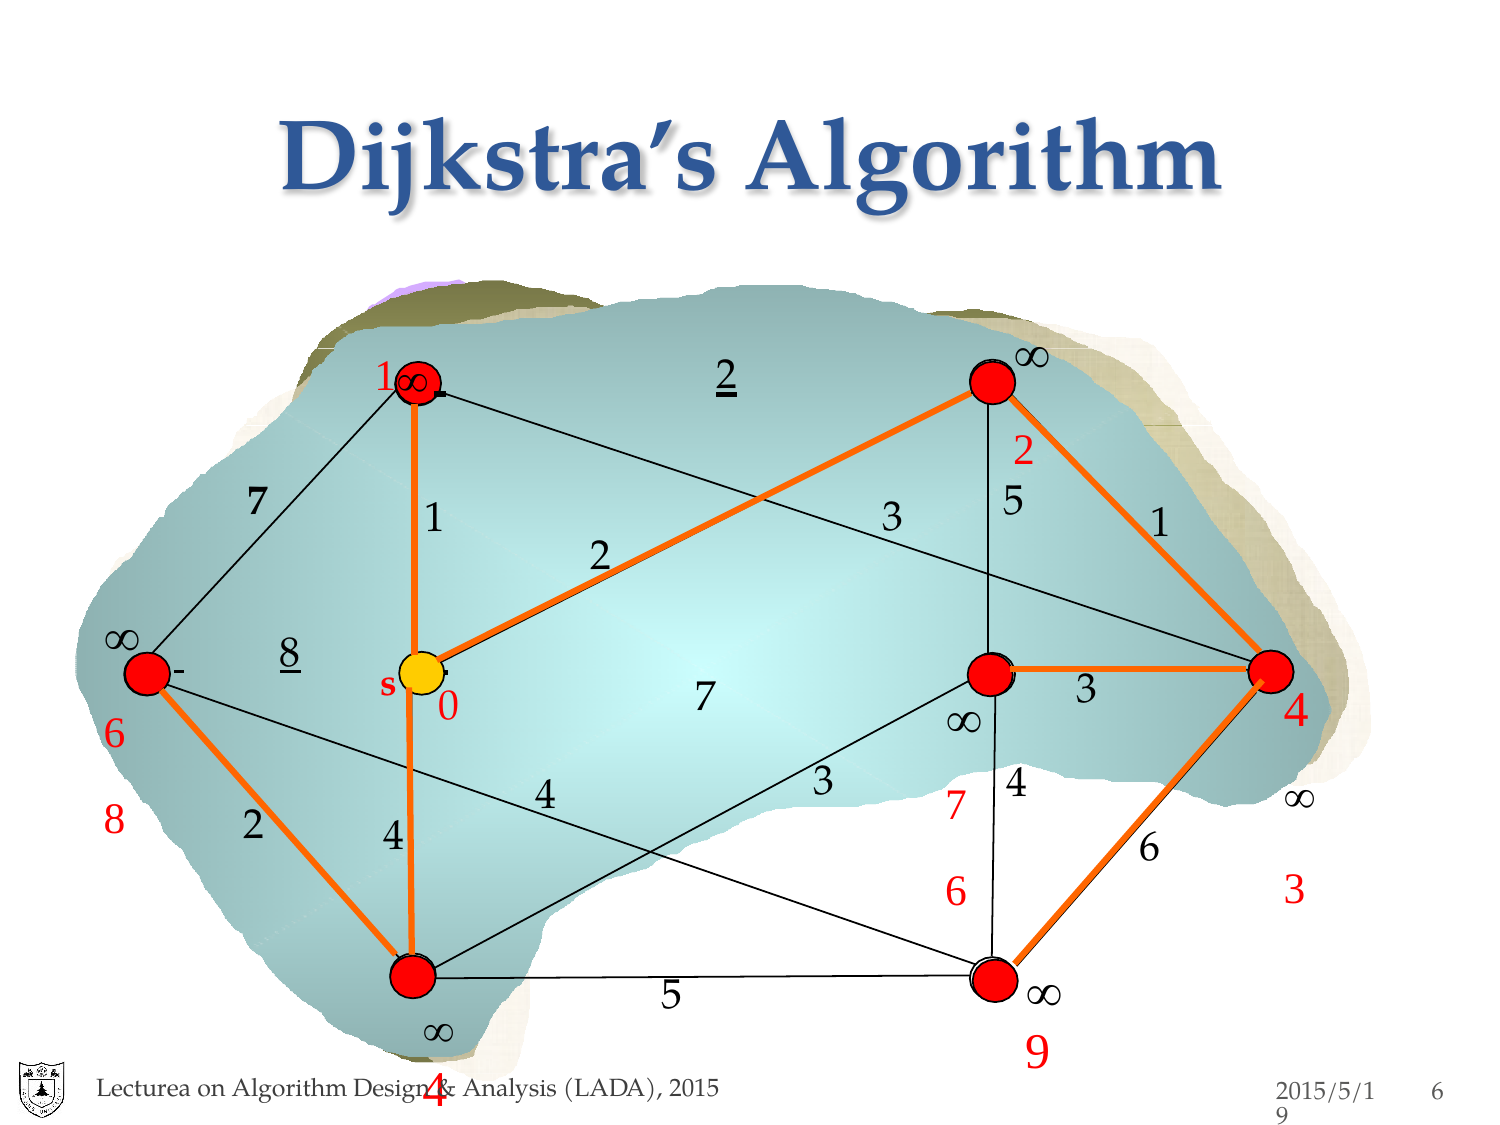

# Dijkstra’s Algorithm

1∞	 	2
∞2

7
5
3
1
1
2
∞68

 	8

s
3
7

4∞3

0

∞76

3
4
4
2
4
6

∞9

∞4
5

Lecturea on Algorithm Design & Analysis (LADA), 2015
2015/5/19
6